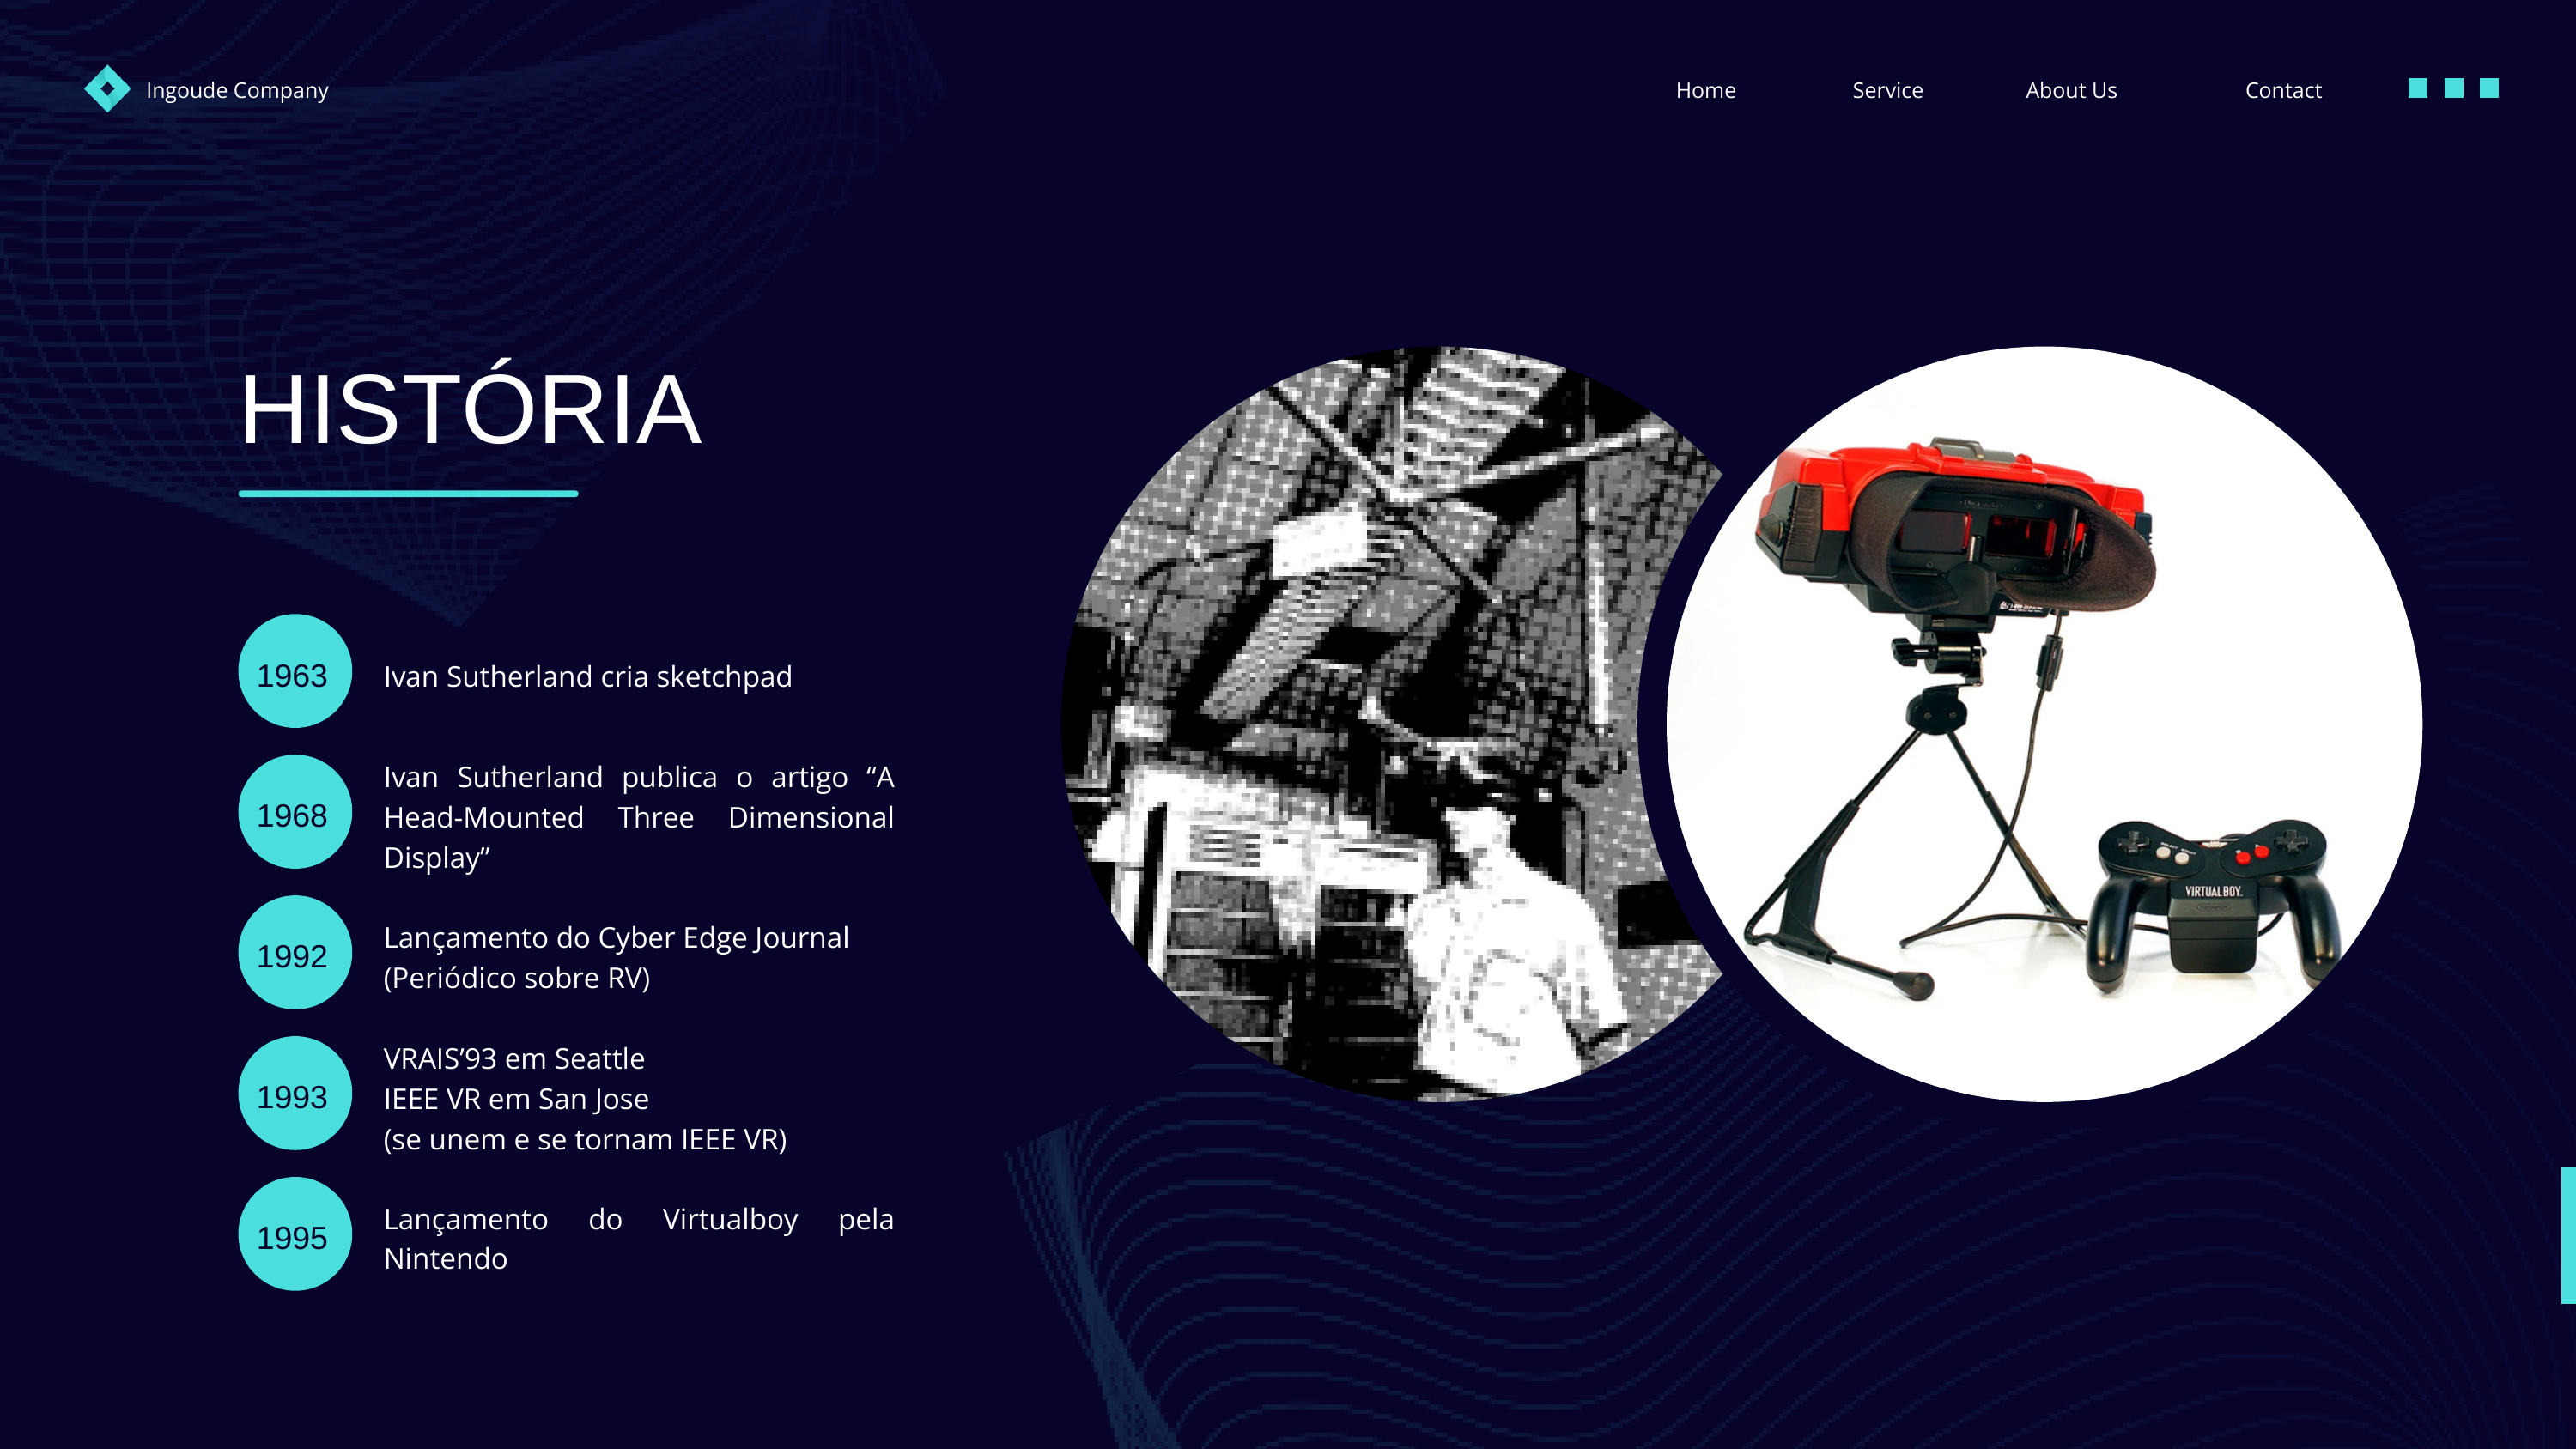

Ingoude Company
Home
Service
About Us
Contact

HISTÓRIA

1963
Ivan Sutherland cria sketchpad
Ivan Sutherland publica o artigo “A Head-Mounted Three Dimensional Display”

1968

Lançamento do Cyber Edge Journal
(Periódico sobre RV)
1992
VRAIS’93 em Seattle
IEEE VR em San Jose
(se unem e se tornam IEEE VR)

1993

Lançamento do Virtualboy pela Nintendo
1995